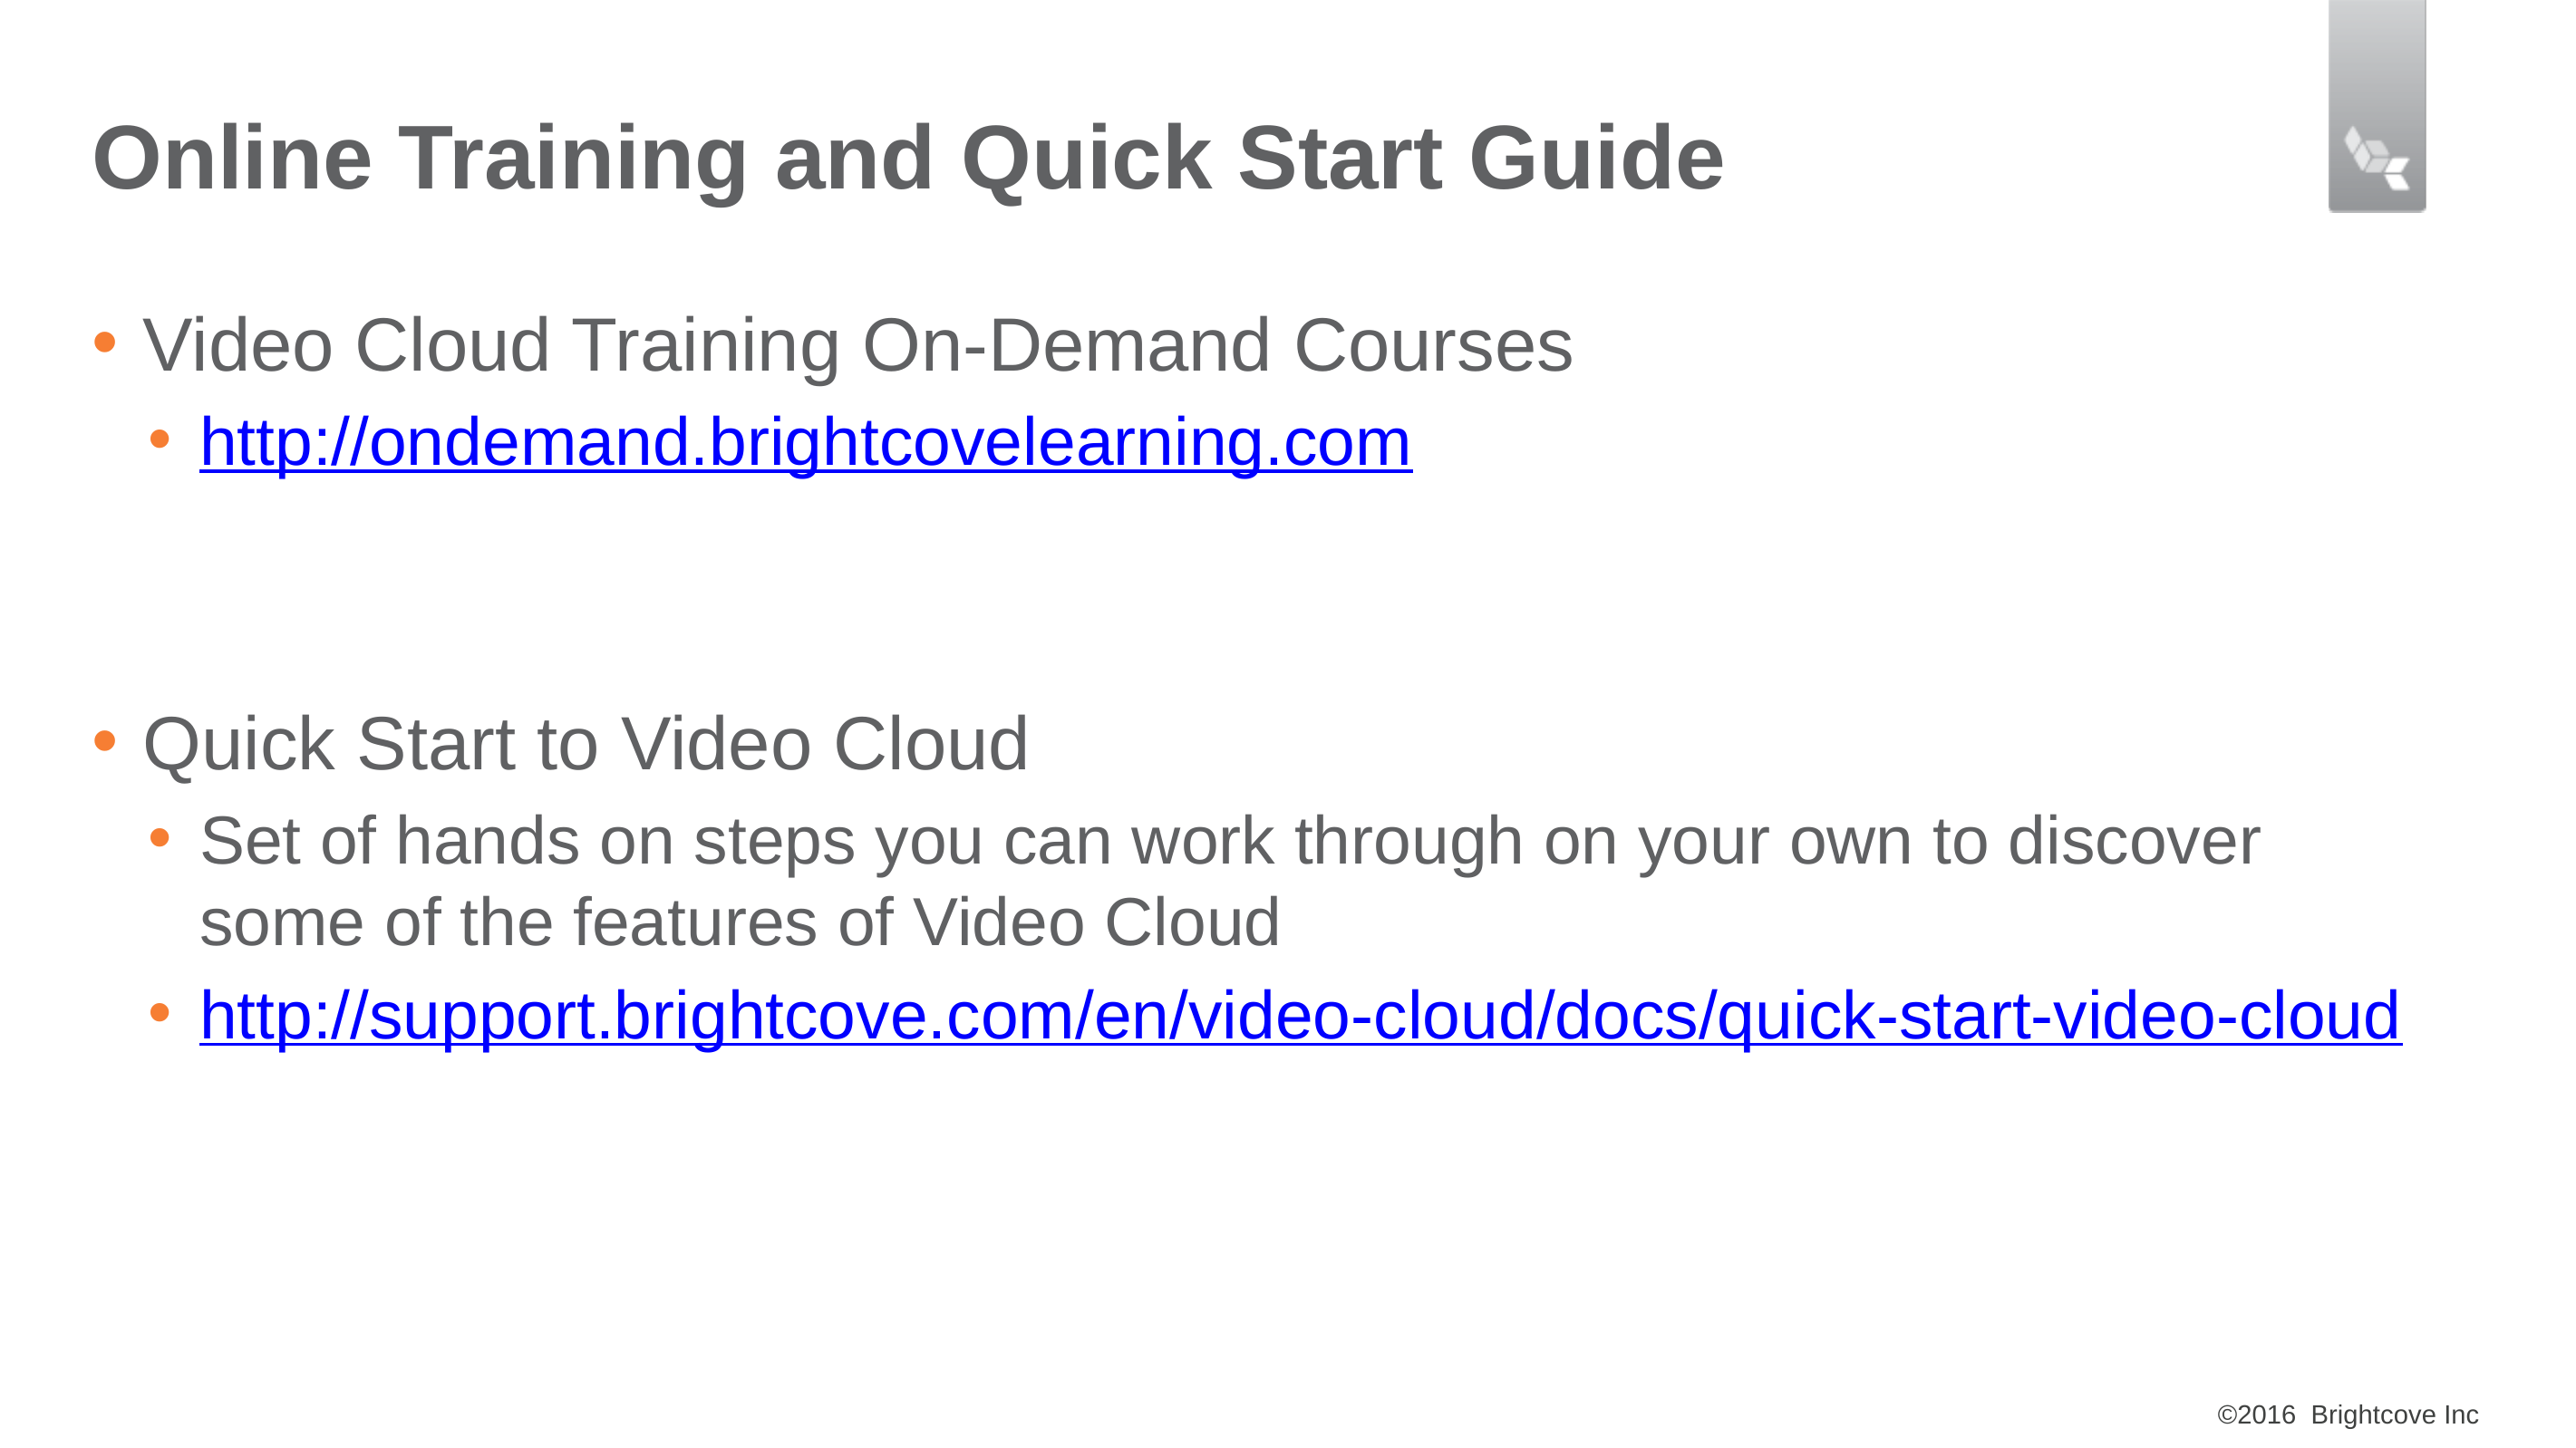

# Online Training and Quick Start Guide
Video Cloud Training On-Demand Courses
http://ondemand.brightcovelearning.com

Quick Start to Video Cloud
Set of hands on steps you can work through on your own to discover some of the features of Video Cloud
http://support.brightcove.com/en/video-cloud/docs/quick-start-video-cloud
44